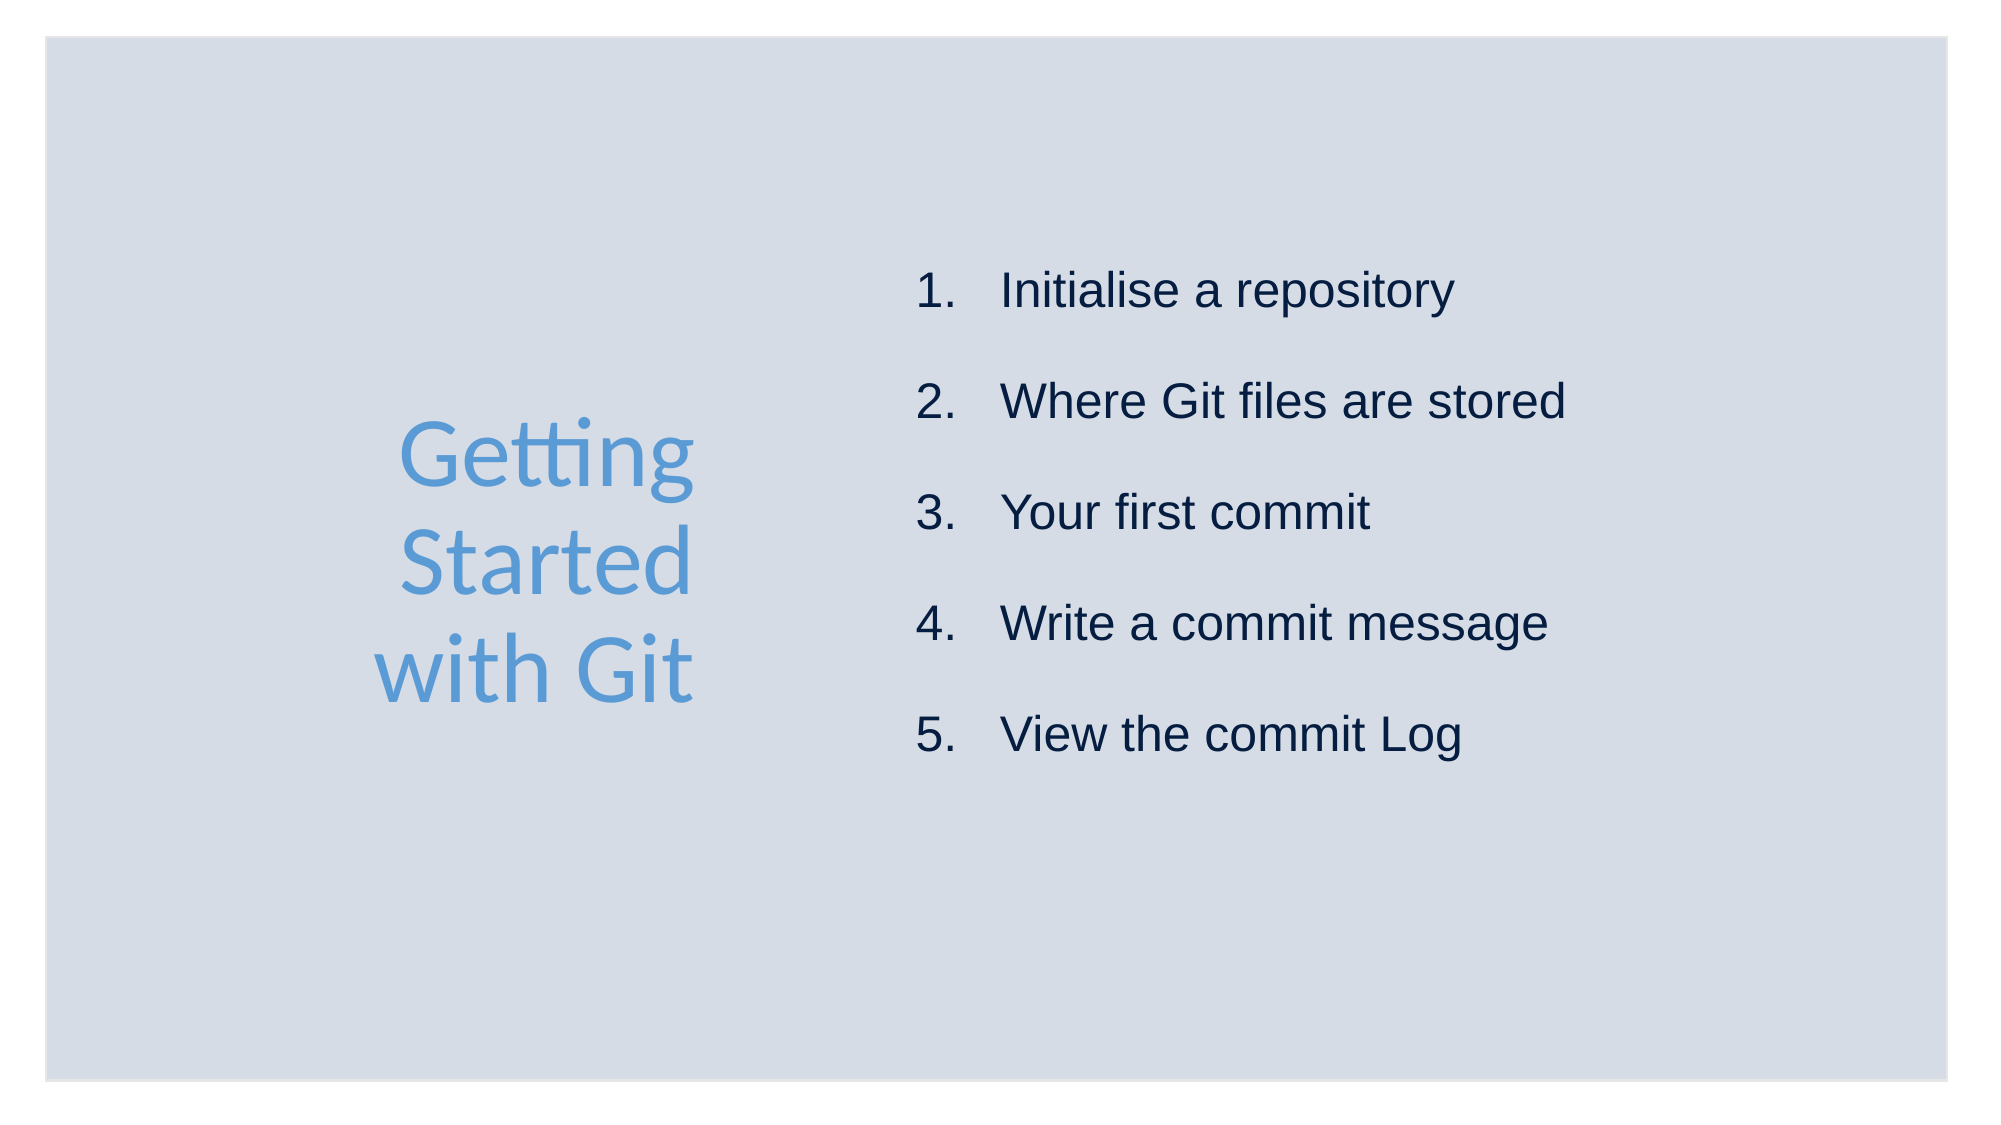

Initialise a repository
Where Git files are stored
Your first commit
Write a commit message
View the commit Log
# Getting Started with Git